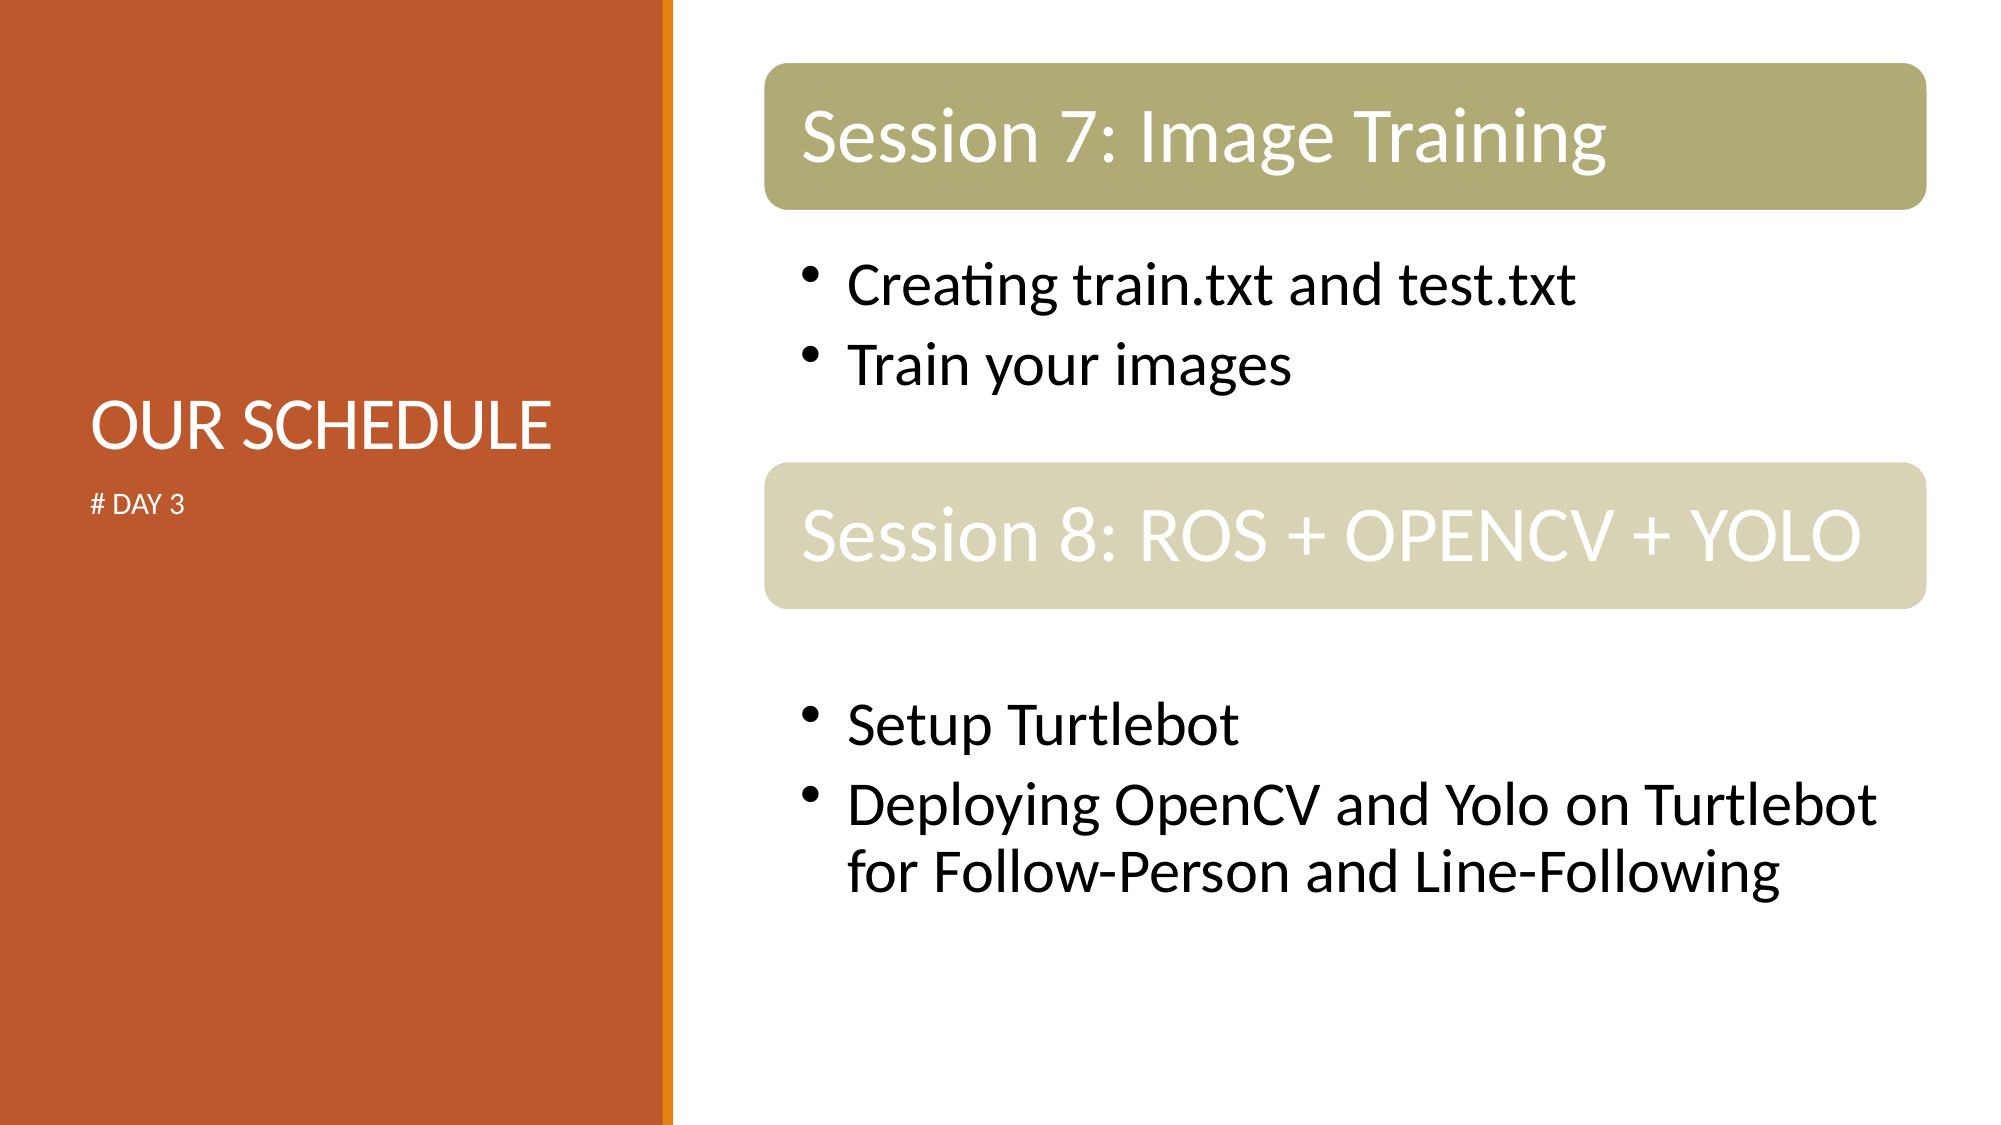

Session 7: Image Training

Creating train.txt and test.txt
Train your images
Session 8: ROS + OPENCV + YOLO

Setup Turtlebot
Deploying OpenCV and Yolo on Turtlebot for Follow-Person and Line-Following

# OUR SCHEDULE
# DAY 3